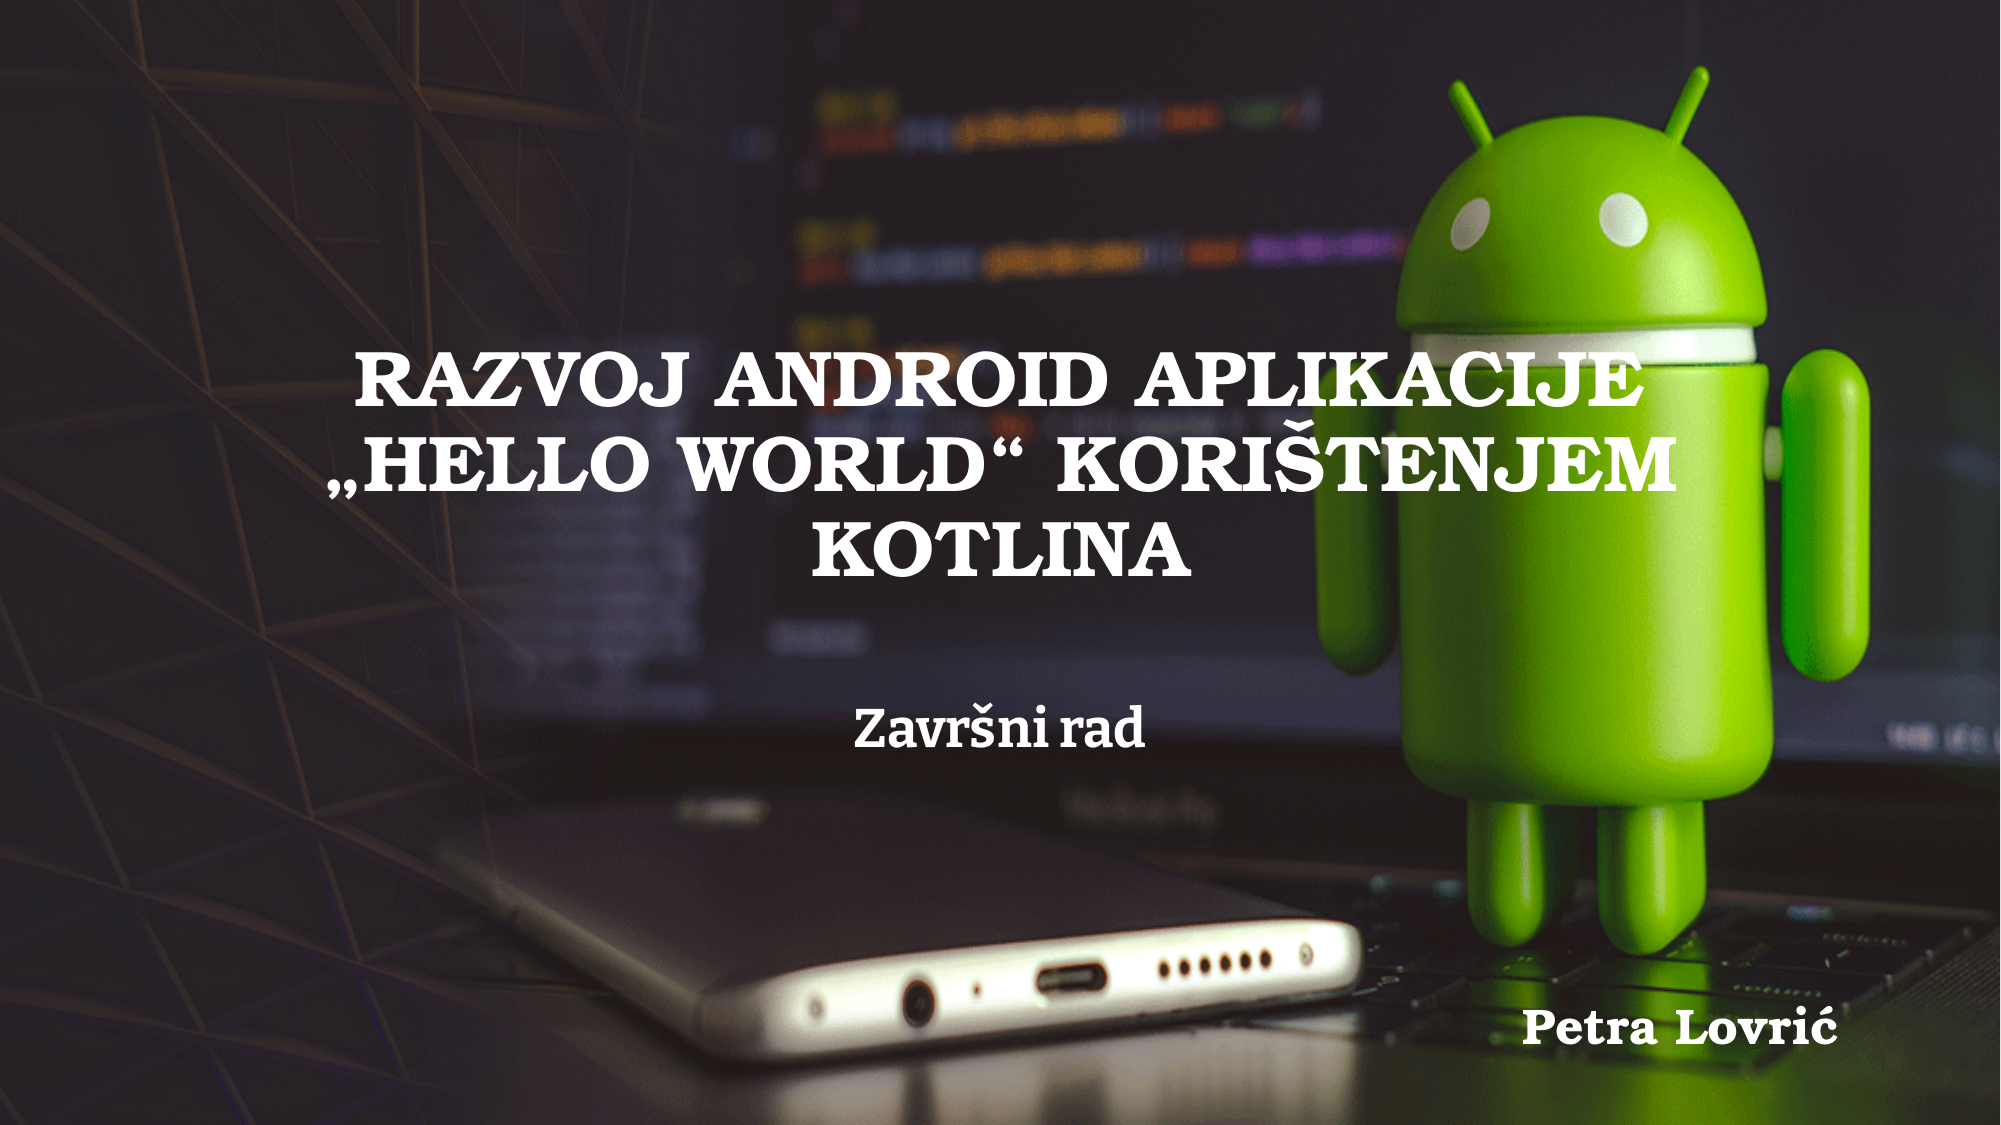

# RAZVOJ ANDROID APLIKACIJE „HELLO WORLD“ KORIŠTENJEM KOTLINA
Završni rad
Petra Lovrić